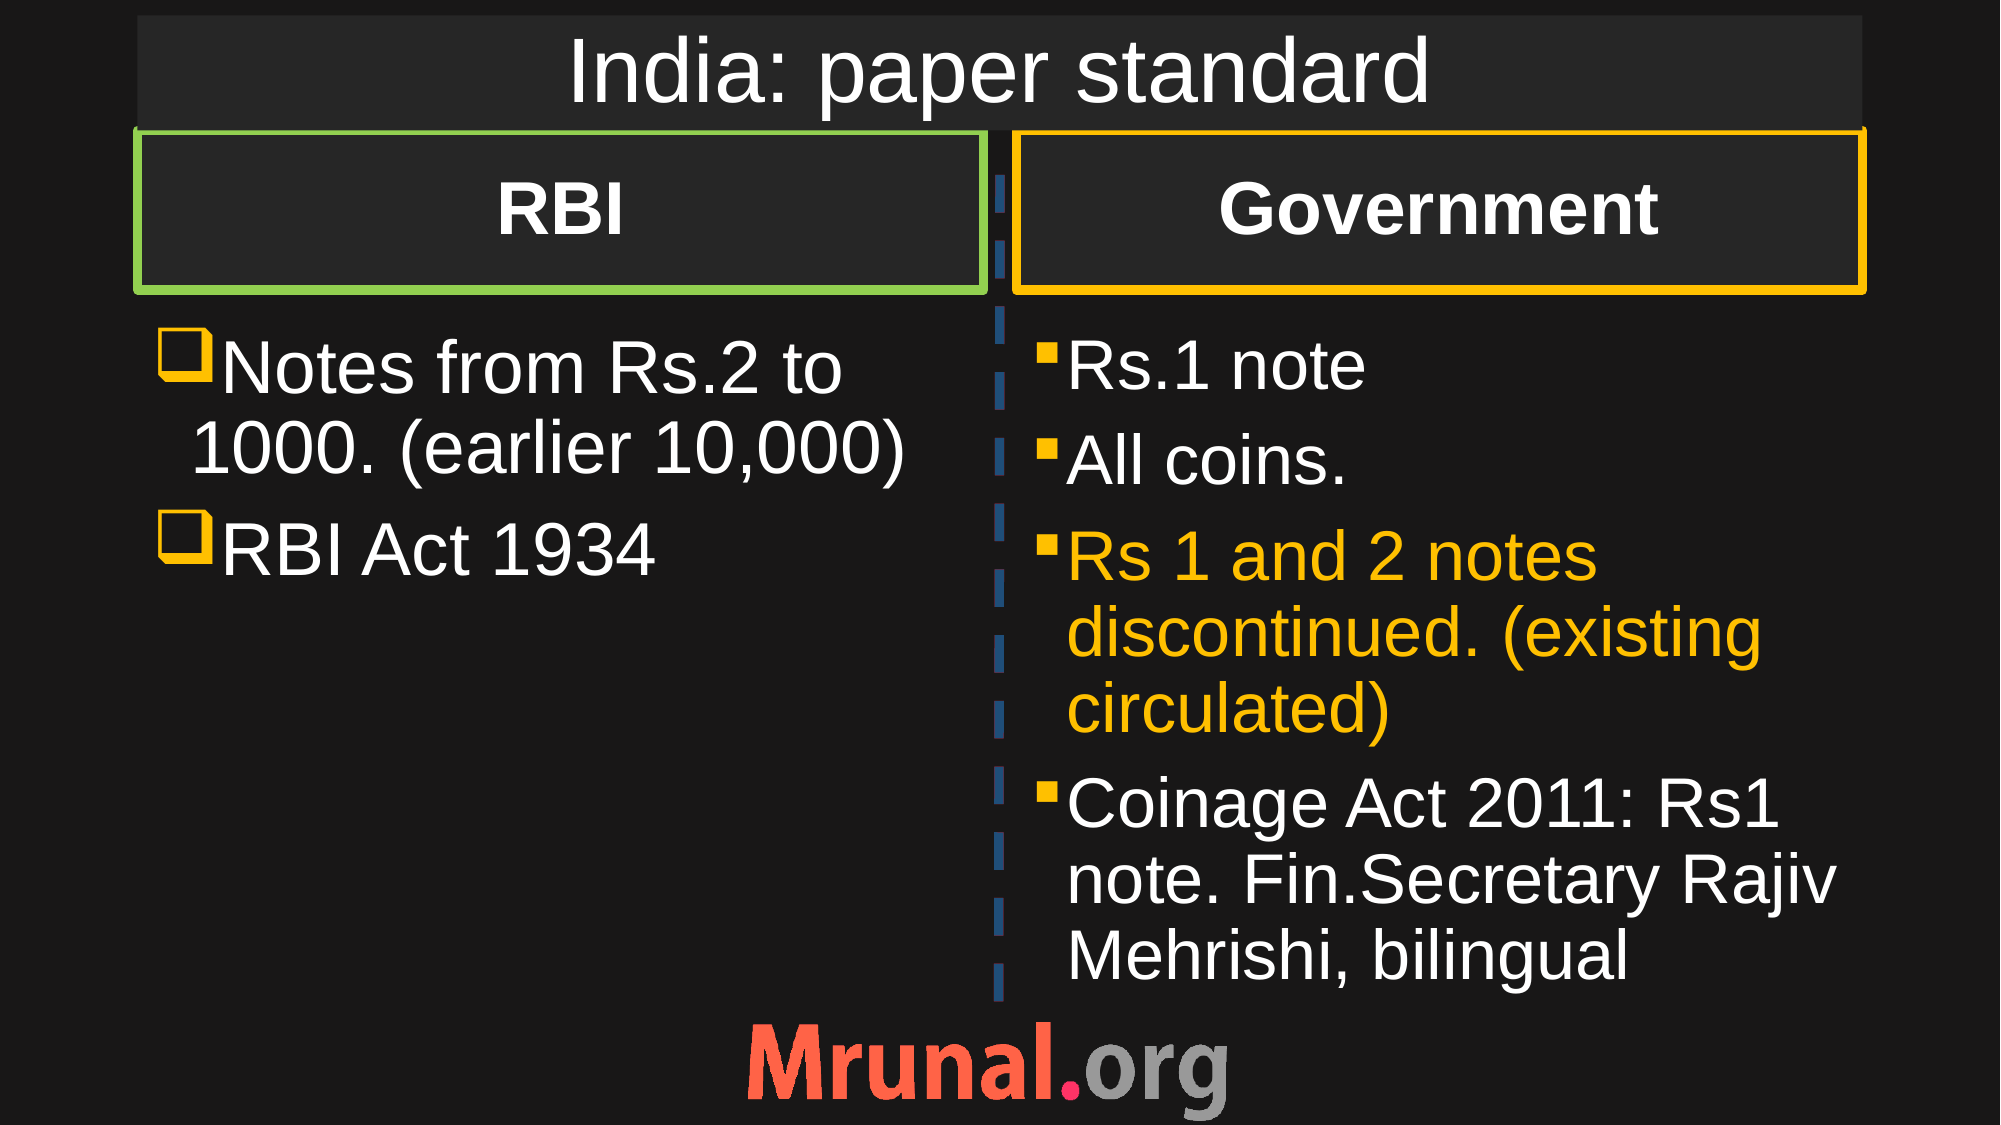

# India: paper standard
RBI
Government
Notes from Rs.2 to 1000. (earlier 10,000)
RBI Act 1934

Rs.1 note
All coins.
Rs 1 and 2 notes discontinued. (existing circulated)
Coinage Act 2011: Rs1 note. Fin.Secretary Rajiv Mehrishi, bilingual